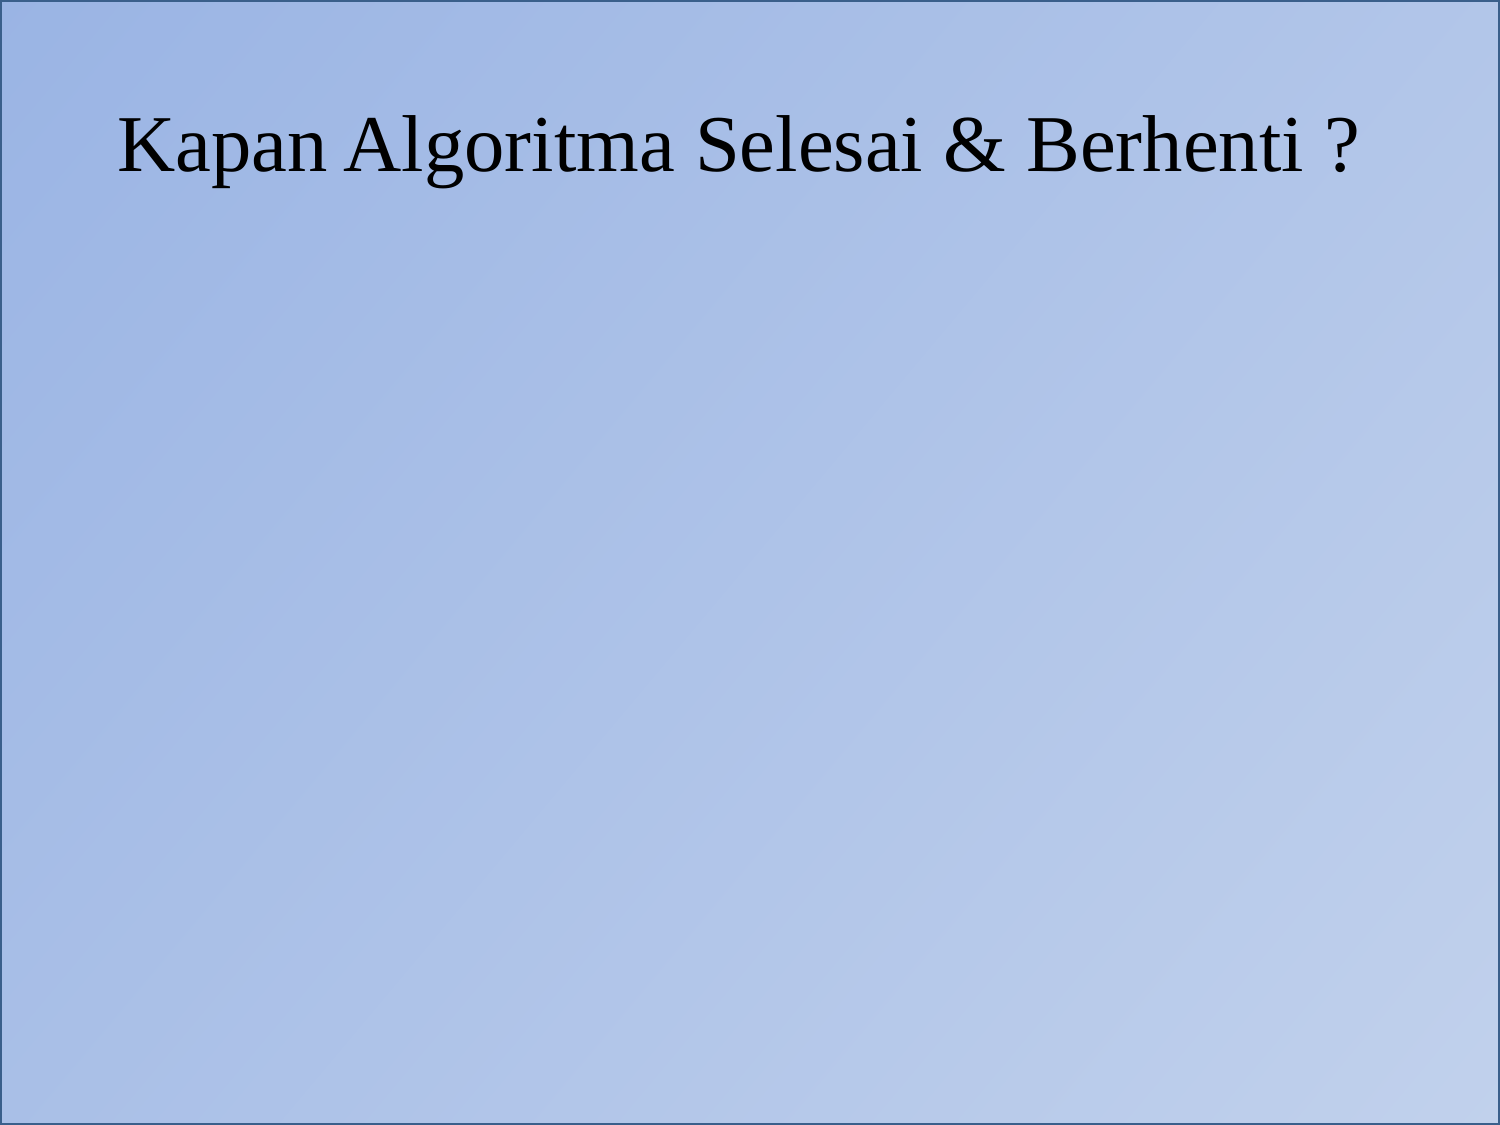

# Kapan Algoritma Selesai & Berhenti ?